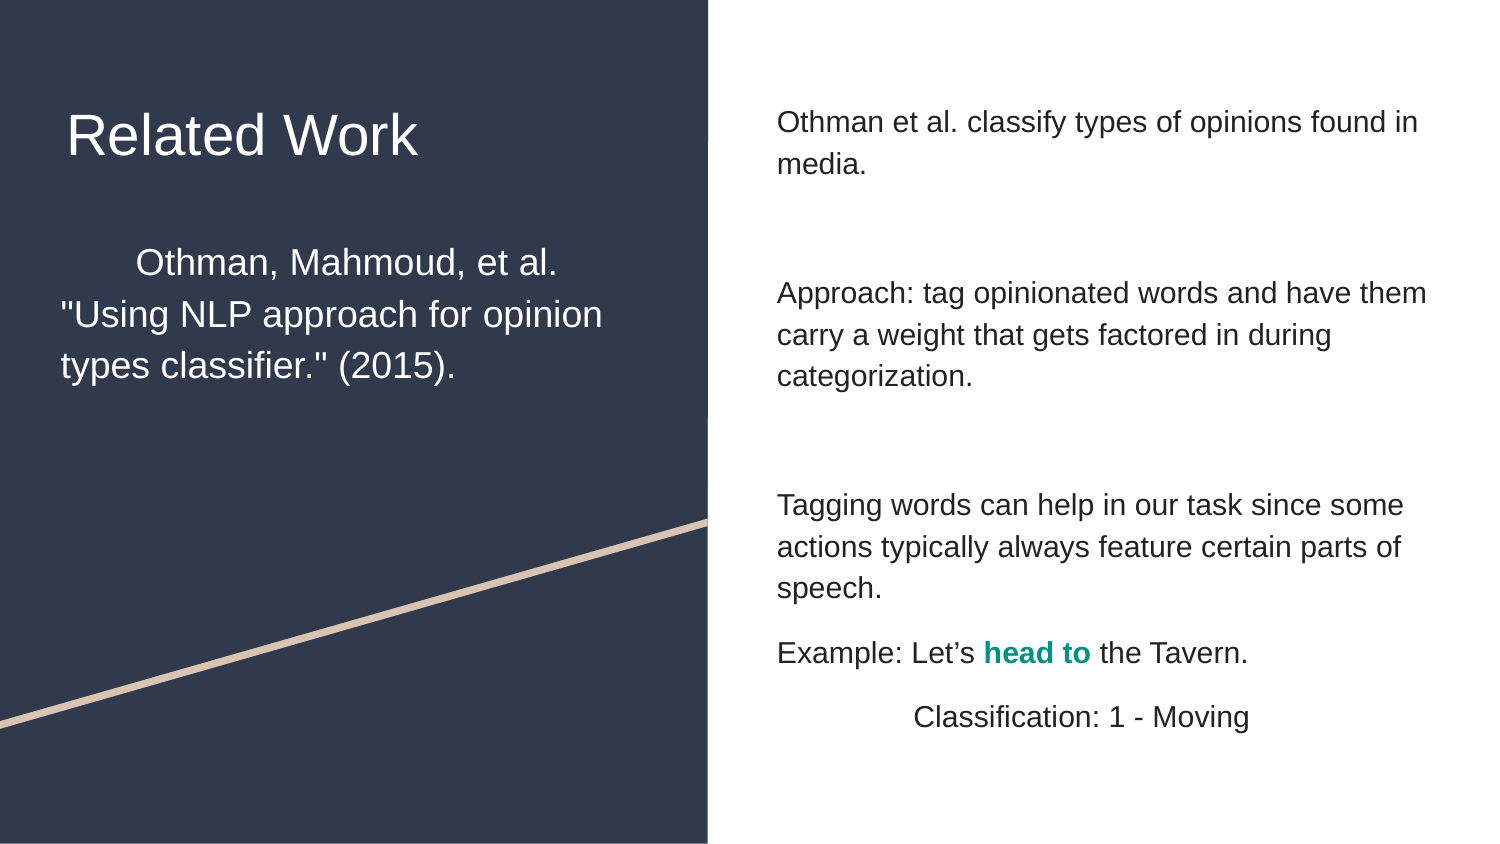

# Related Work
Othman et al. classify types of opinions found in media.

Approach: tag opinionated words and have them carry a weight that gets factored in during categorization.

Tagging words can help in our task since some actions typically always feature certain parts of speech.
Example: Let’s head to the Tavern.
		Classification: 1 - Moving
Othman, Mahmoud, et al. "Using NLP approach for opinion types classifier." (2015).